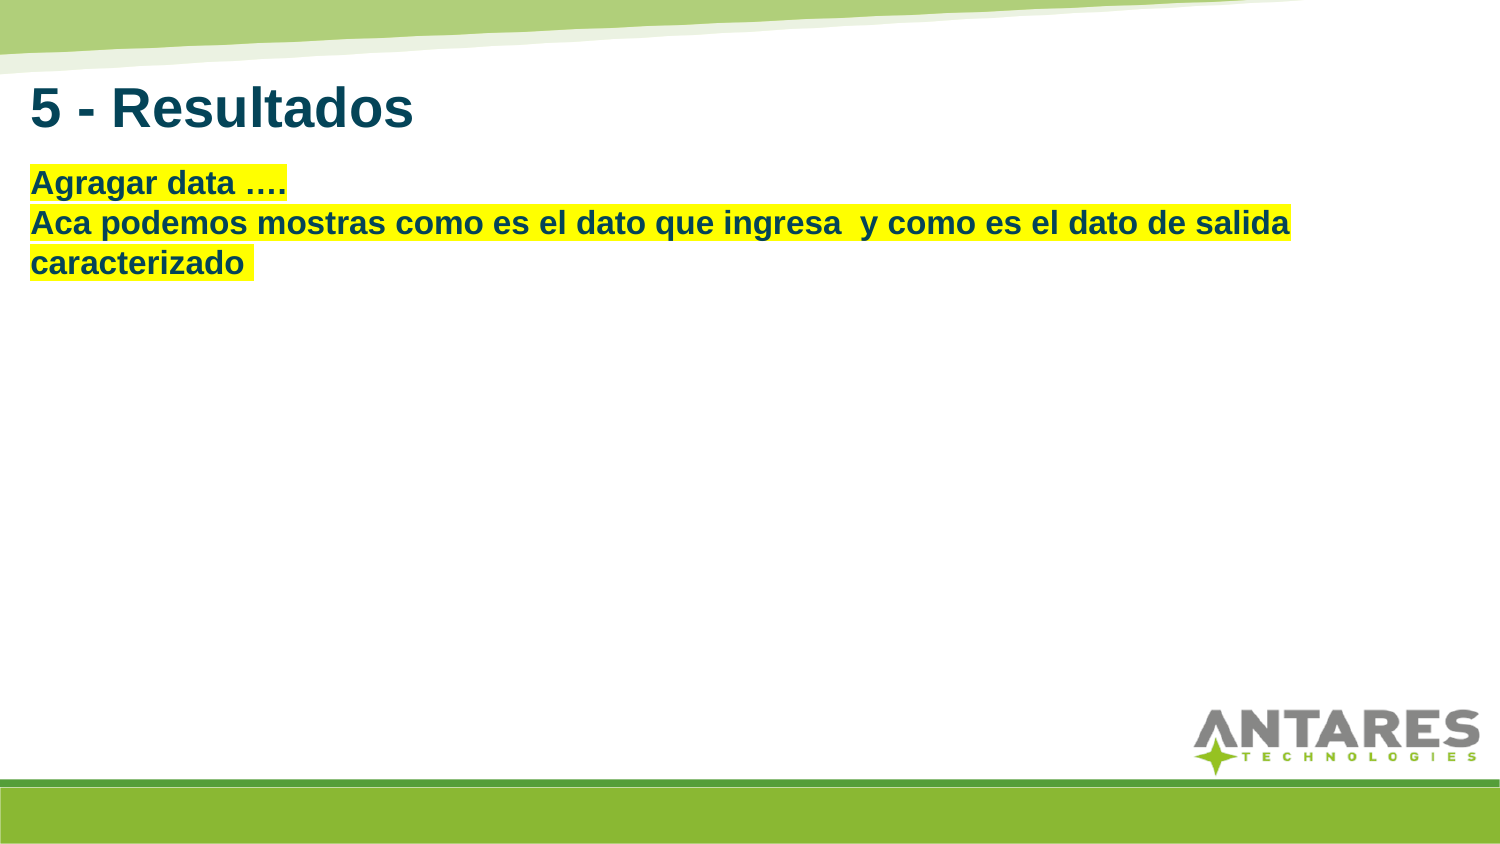

5 - Resultados
Agragar data ….
Aca podemos mostras como es el dato que ingresa  y como es el dato de salida caracterizado